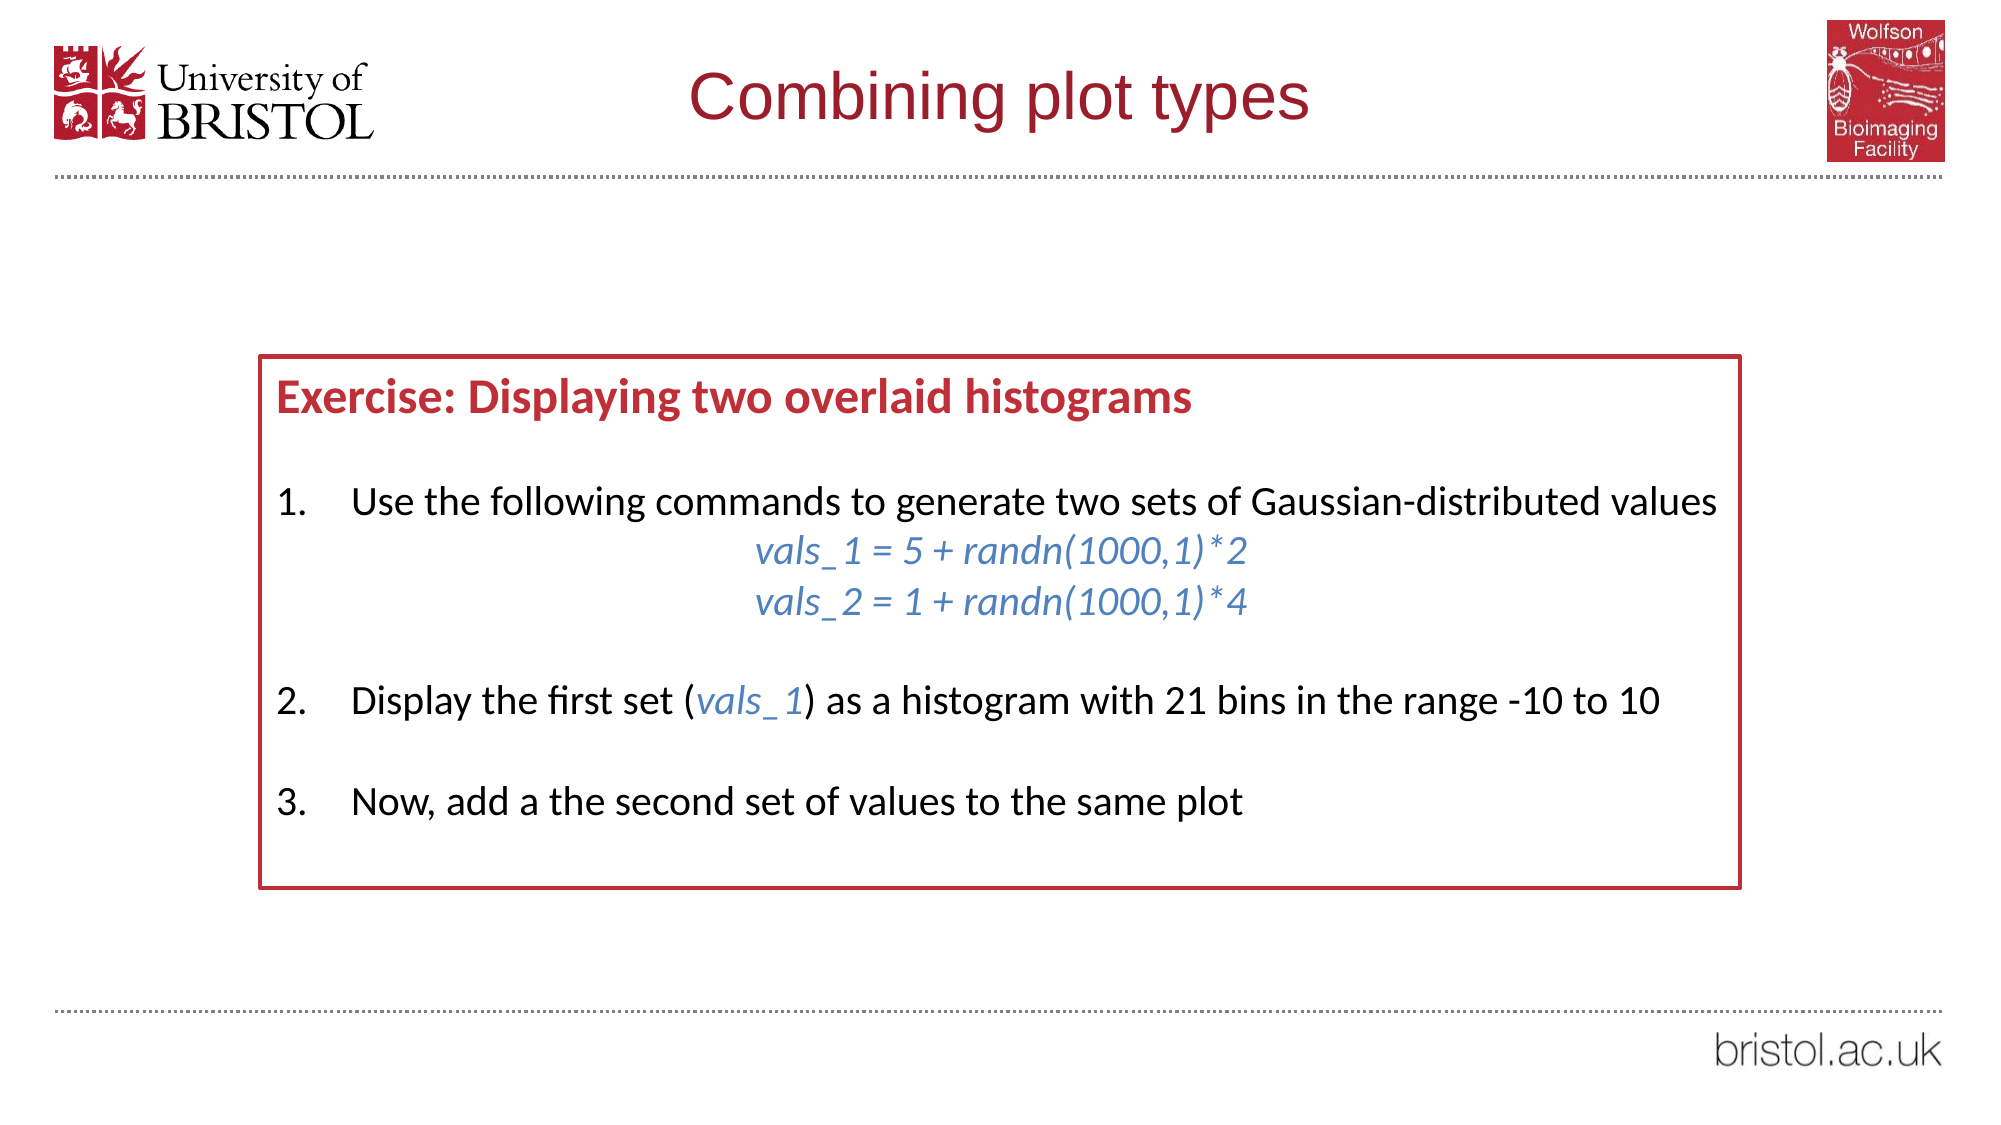

# Combining plot types
Exercise: Displaying two overlaid histograms

Use the following commands to generate two sets of Gaussian-distributed values
vals_1 = 5 + randn(1000,1)*2
vals_2 = 1 + randn(1000,1)*4

Display the first set (vals_1) as a histogram with 21 bins in the range -10 to 10

Now, add a the second set of values to the same plot